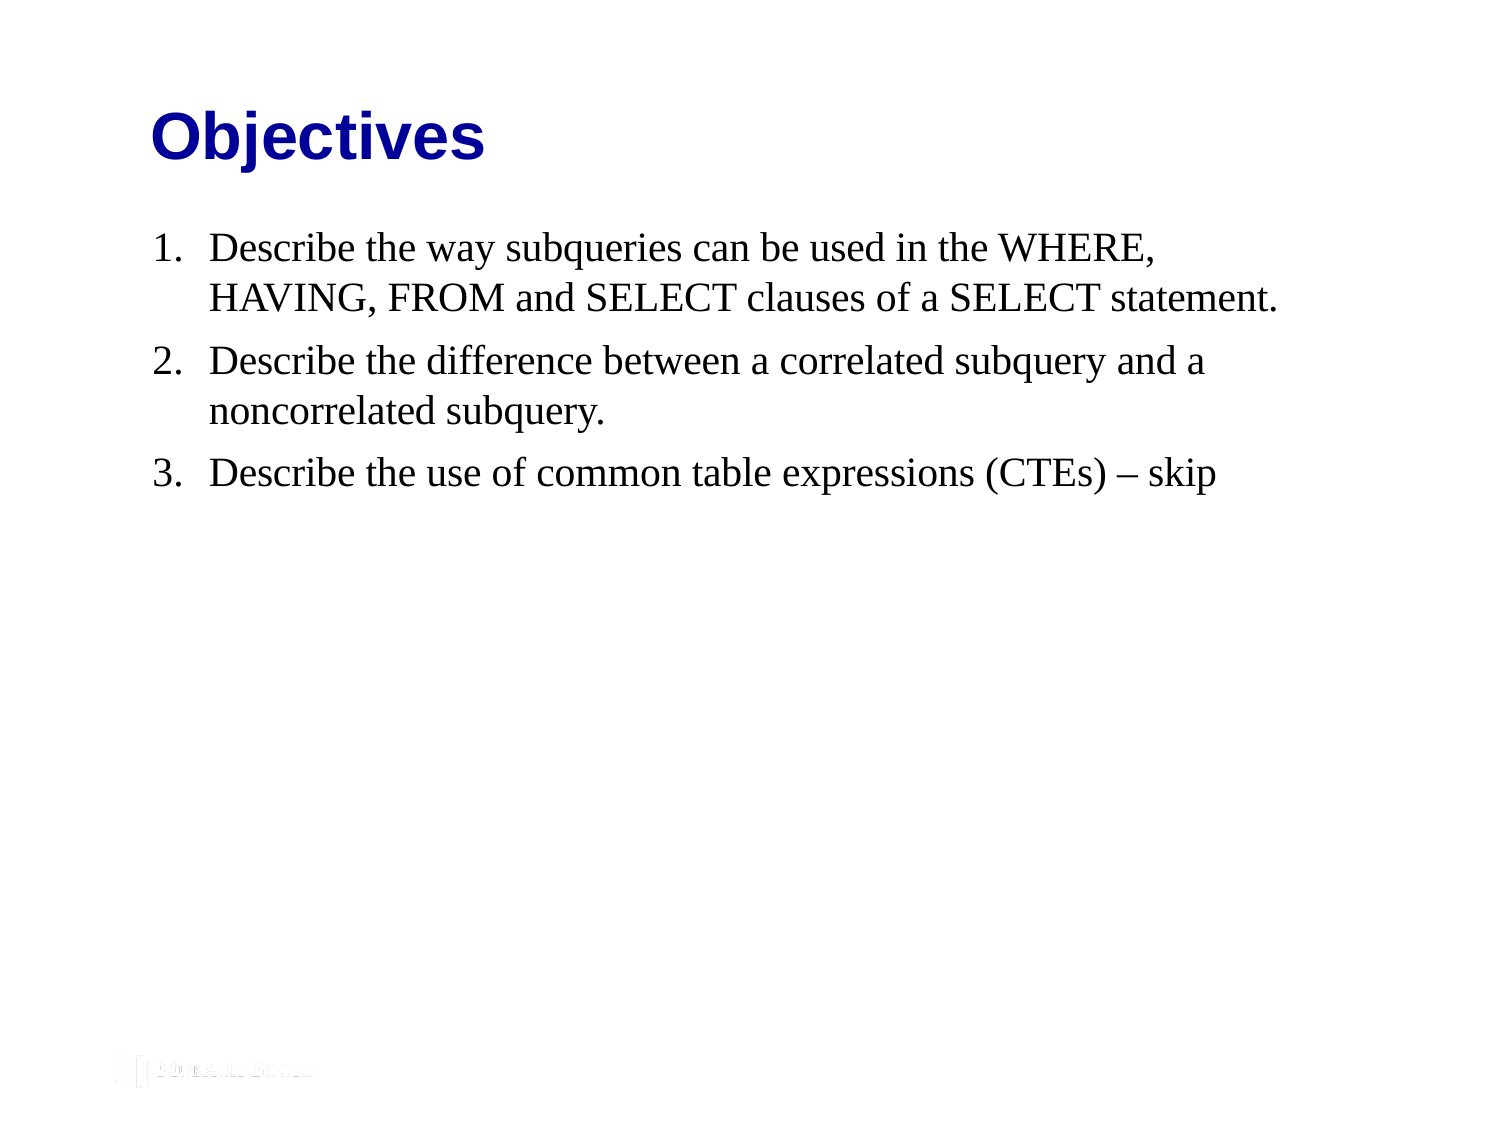

# Objectives
Describe the way subqueries can be used in the WHERE, HAVING, FROM and SELECT clauses of a SELECT statement.
Describe the difference between a correlated subquery and a noncorrelated subquery.
Describe the use of common table expressions (CTEs) – skip

© 2019, Mike Murach & Associates, Inc.
Murach’s MySQL 3rd Edition

C7, Slide 246